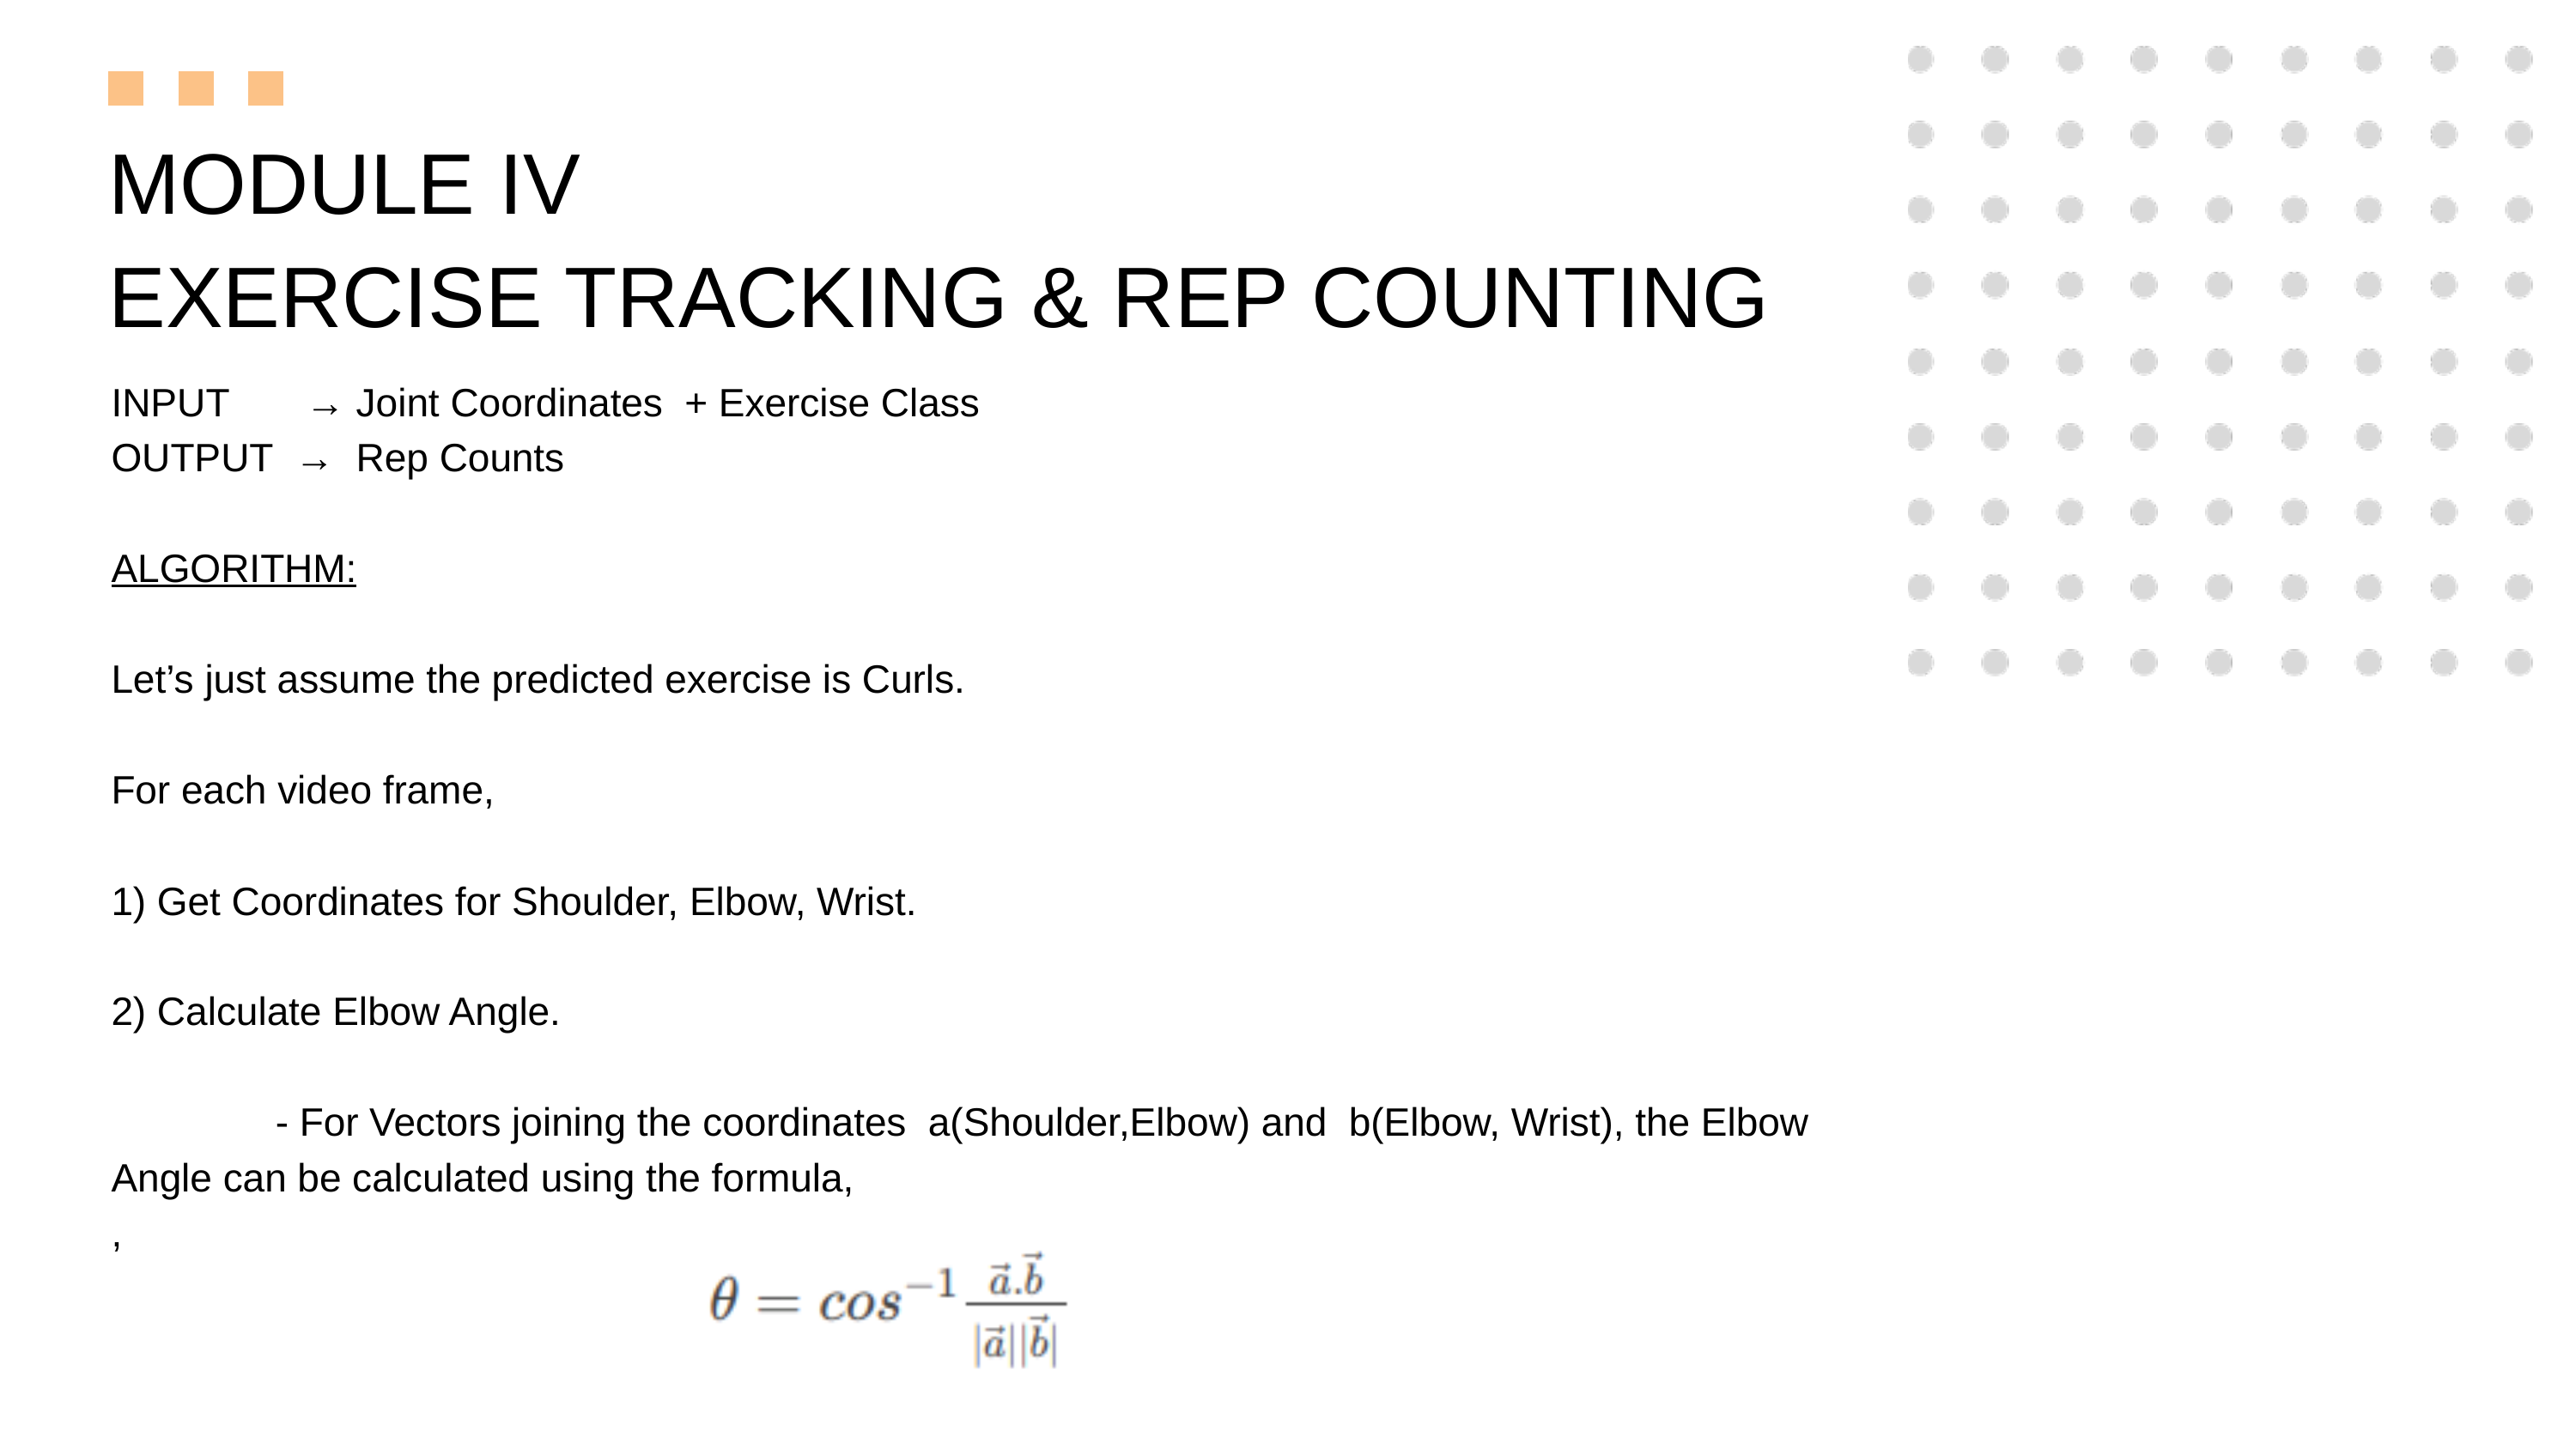

MODULE IV
EXERCISE TRACKING & REP COUNTING
INPUT       → Joint Coordinates  + Exercise Class
OUTPUT  →  Rep Counts

ALGORITHM:

Let’s just assume the predicted exercise is Curls.

For each video frame,

1) Get Coordinates for Shoulder, Elbow, Wrist.

2) Calculate Elbow Angle.

               - For Vectors joining the coordinates  a(Shoulder,Elbow) and  b(Elbow, Wrist), the Elbow Angle can be calculated using the formula,
,